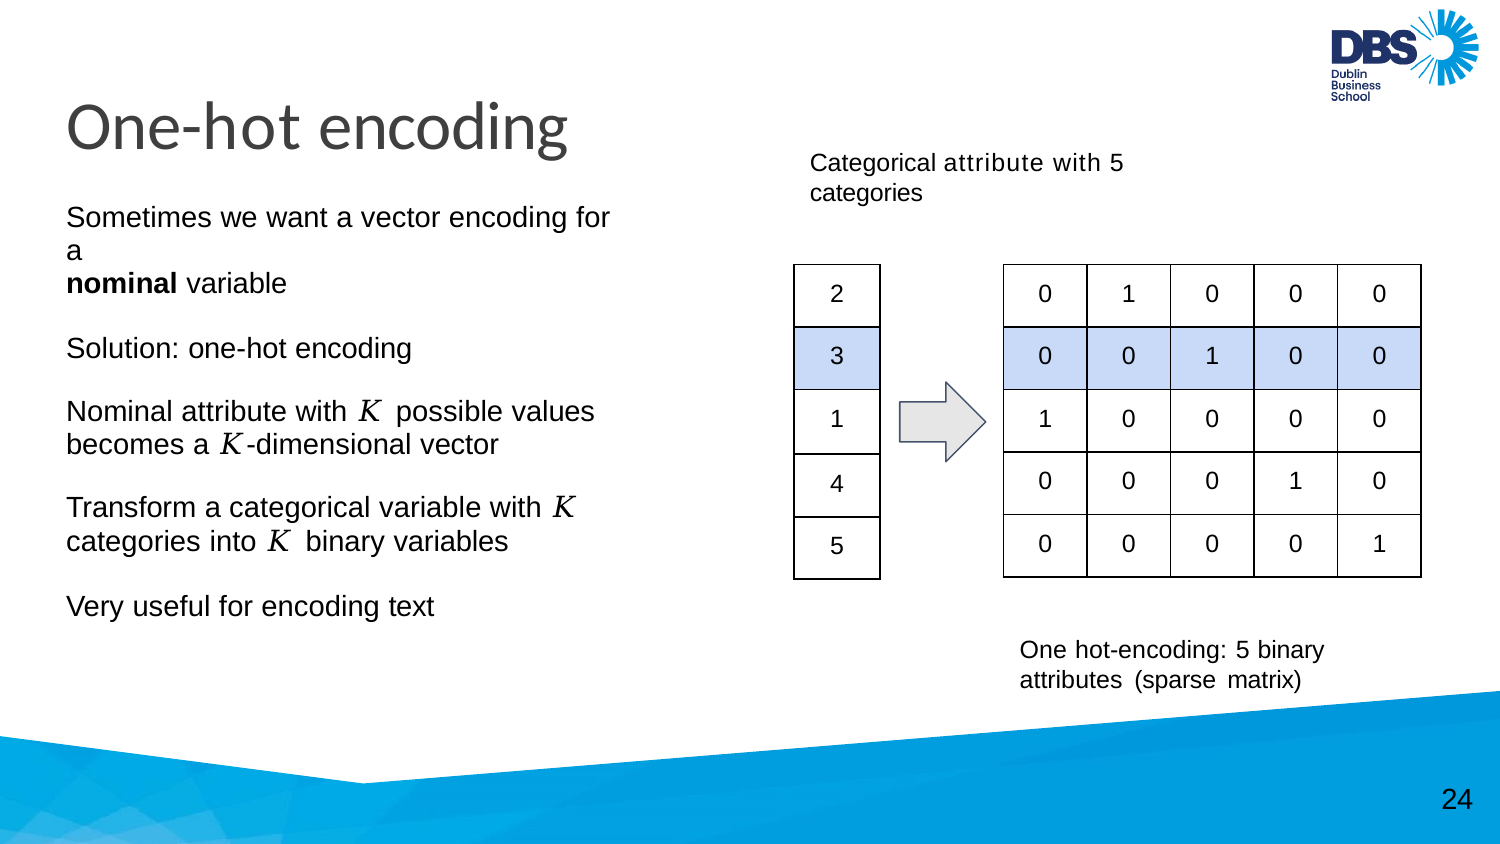

# One-hot encoding
Categorical attribute with 5 categories
Sometimes we want a vector encoding for a
nominal variable
Solution: one-hot encoding
Nominal attribute with 𝐾 possible values
becomes a 𝐾-dimensional vector
Transform a categorical variable with 𝐾
categories into 𝐾 binary variables
Very useful for encoding text
| 2 |
| --- |
| 3 |
| 1 |
| 4 |
| 5 |
| 0 | 1 | 0 | 0 | 0 |
| --- | --- | --- | --- | --- |
| 0 | 0 | 1 | 0 | 0 |
| 1 | 0 | 0 | 0 | 0 |
| 0 | 0 | 0 | 1 | 0 |
| 0 | 0 | 0 | 0 | 1 |

One hot-encoding: 5 binary
attributes (sparse matrix)
24